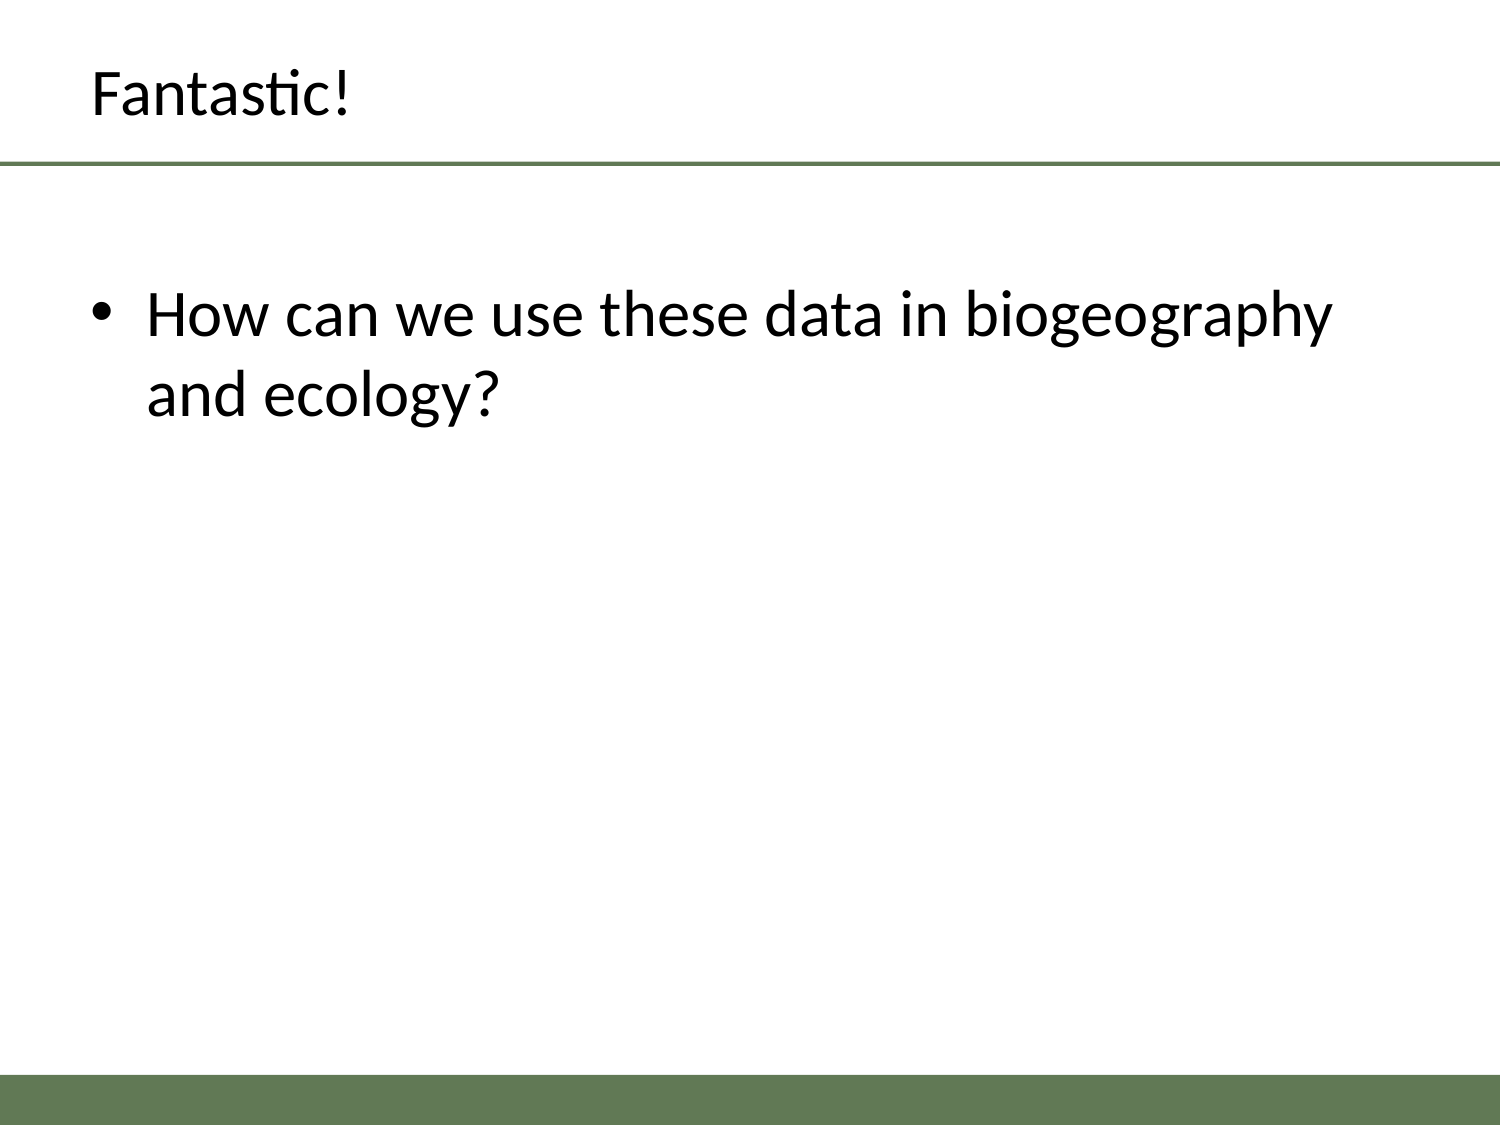

# Fantastic!
How can we use these data in biogeography and ecology?